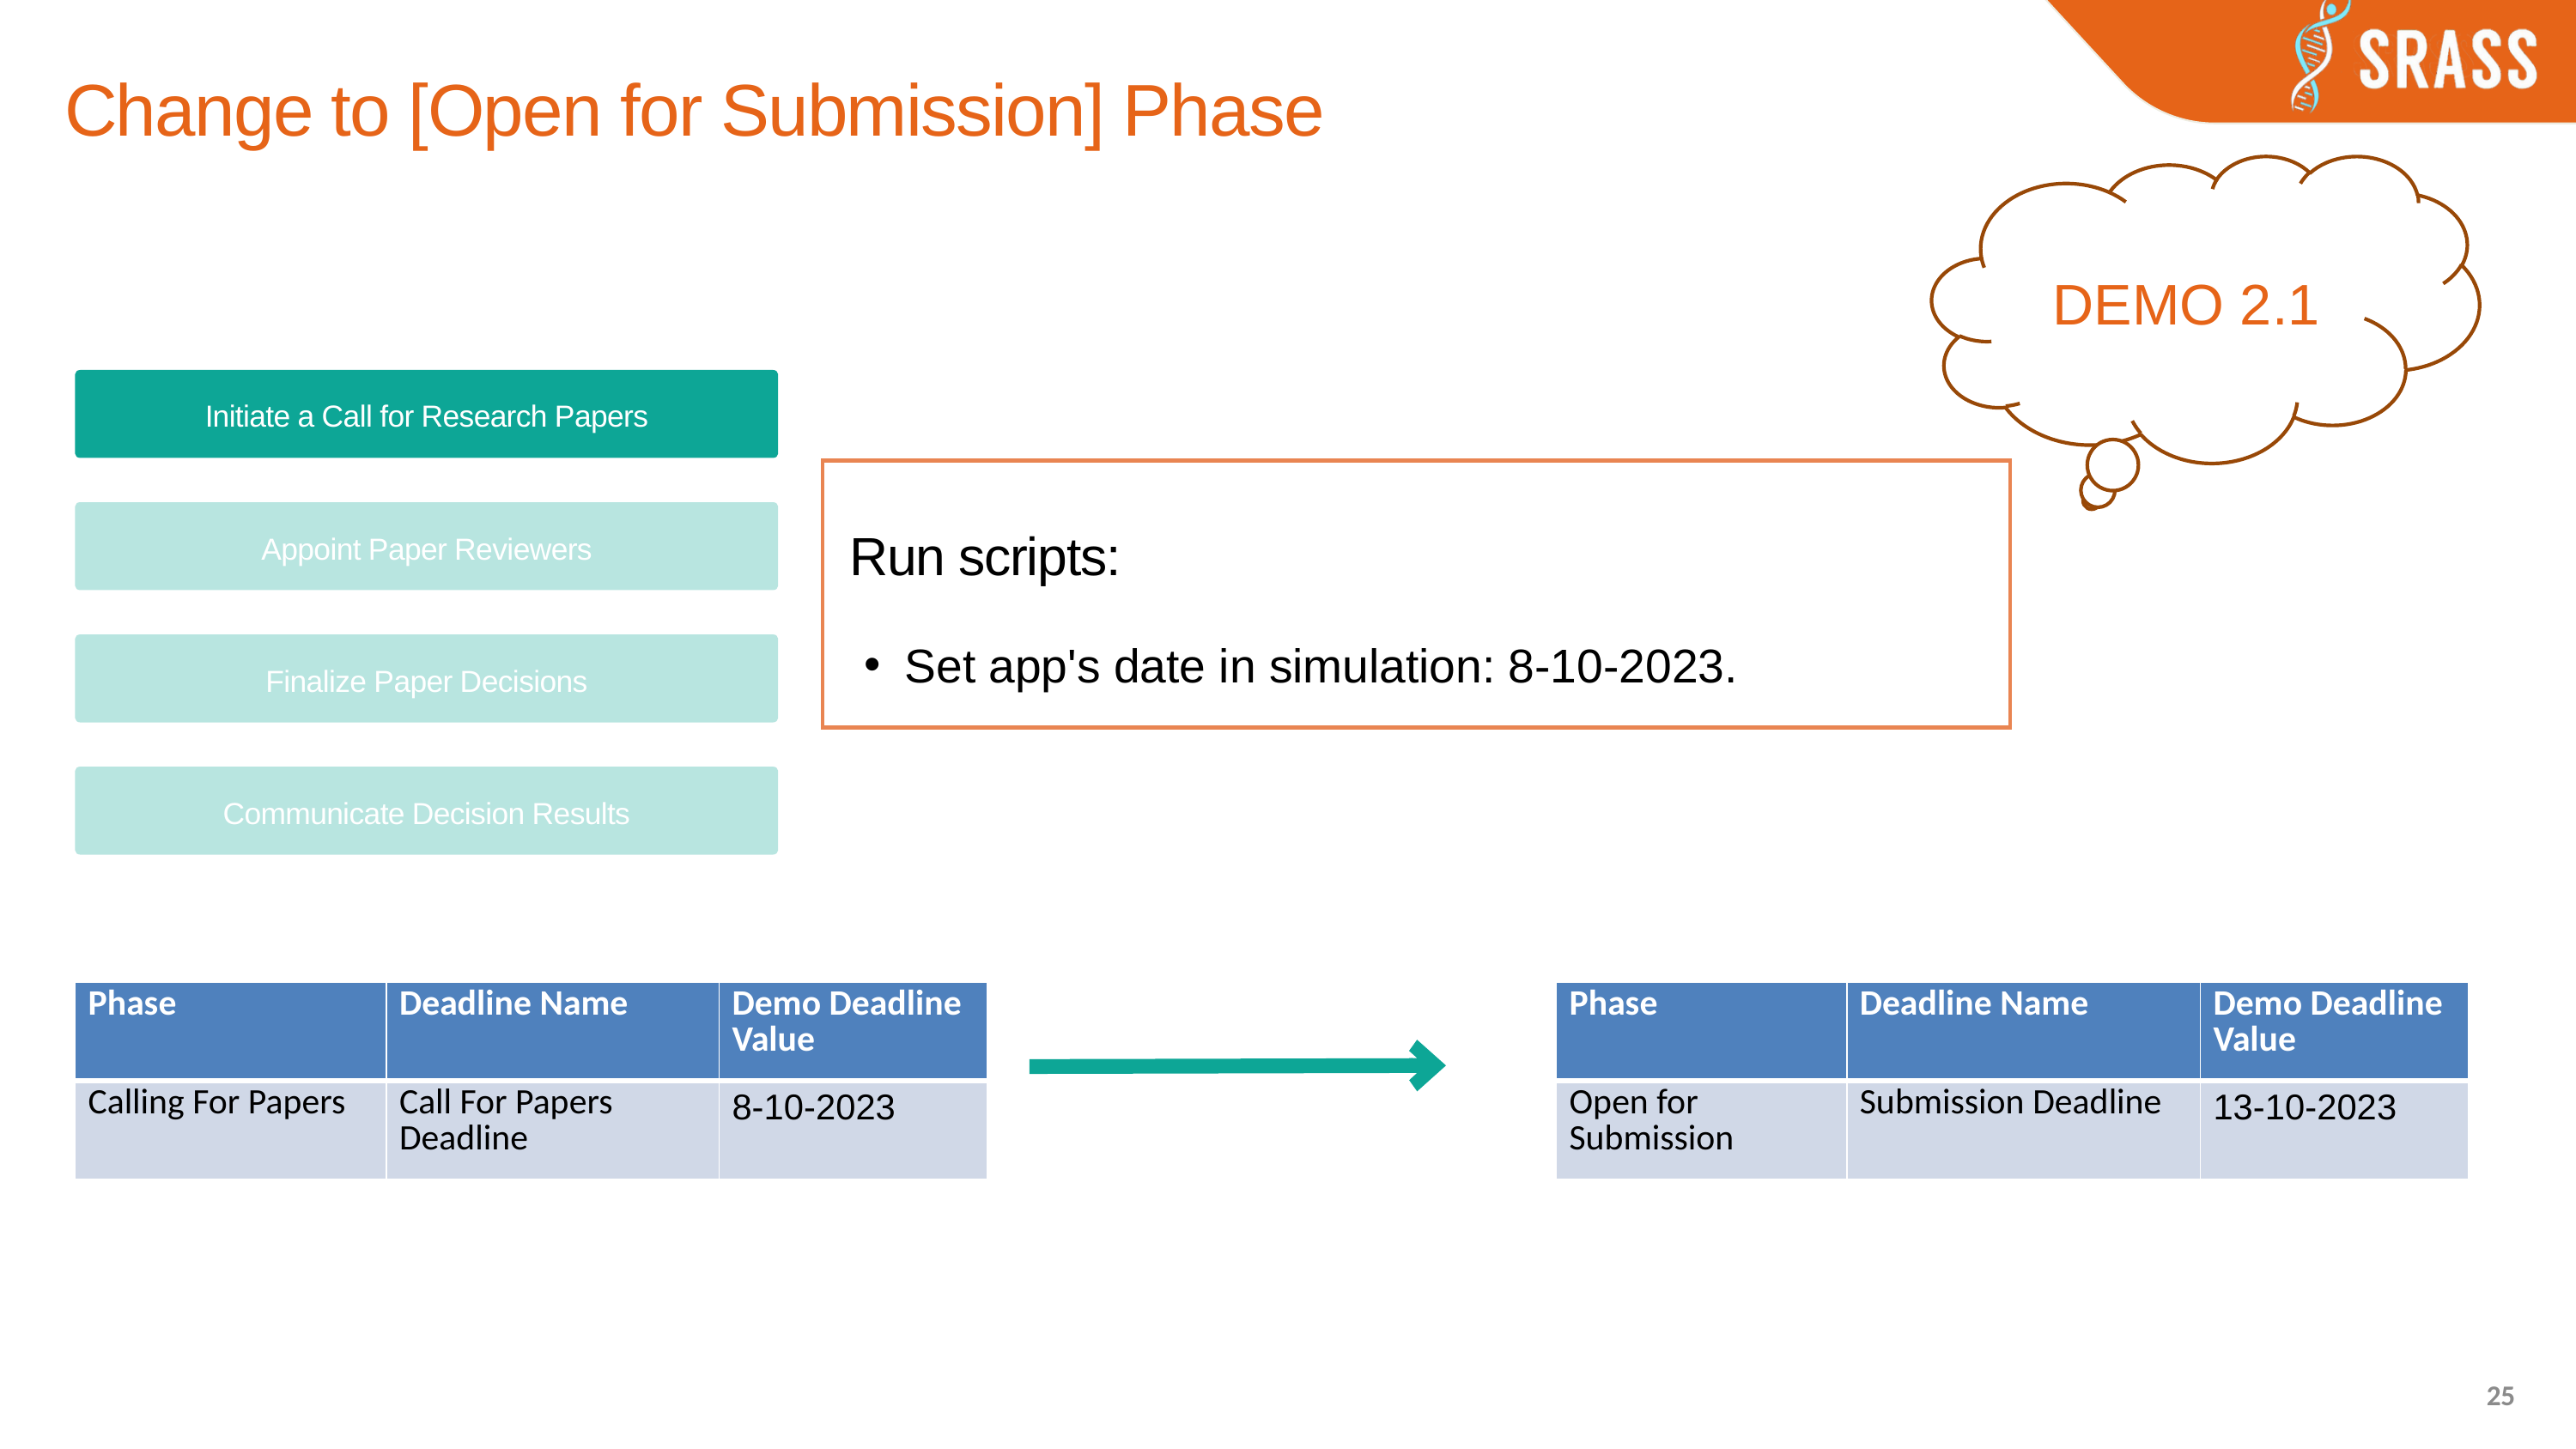

Change to [Open for Submission] Phase
DEMO 2.1

Initiate a Call for Research Papers

Appoint Paper Reviewers
Run scripts:
Set app's date in simulation: 8-10-2023.

Finalize Paper Decisions

Communicate Decision Results
| Phase | Deadline Name | Demo Deadline Value |
| --- | --- | --- |
| Calling For Papers | Call For Papers Deadline | 8-10-2023 |
| Phase | Deadline Name | Demo Deadline Value |
| --- | --- | --- |
| Open for Submission | Submission Deadline | 13-10-2023 |

25